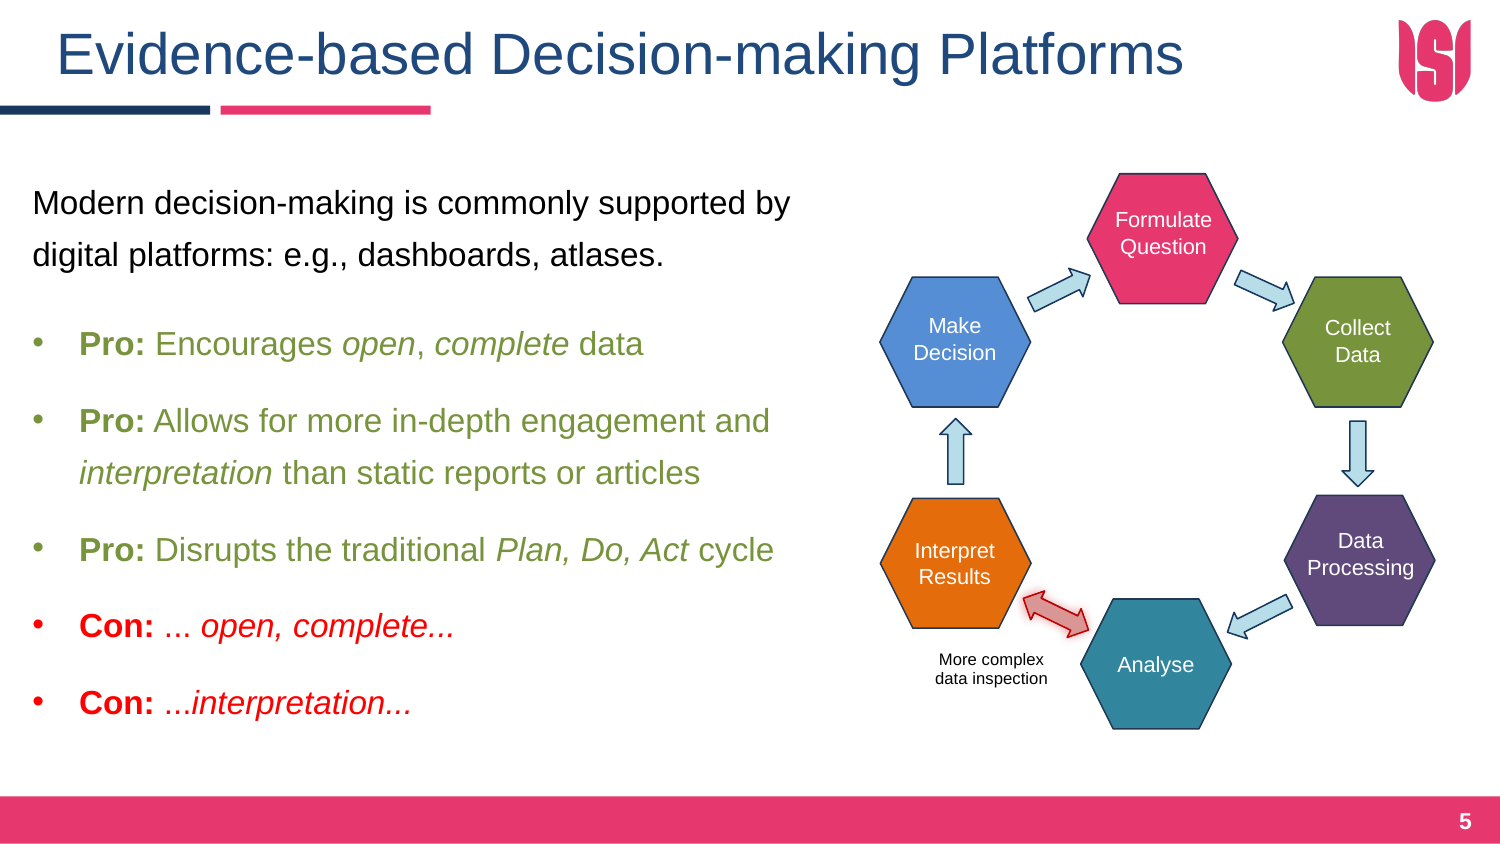

# Evidence-based Decision-making Platforms
Modern decision-making is commonly supported by digital platforms: e.g., dashboards, atlases.
Pro: Encourages open, complete data
Pro: Allows for more in-depth engagement and interpretation than static reports or articles
Pro: Disrupts the traditional Plan, Do, Act cycle
Con: ... open, complete...
Con: ...interpretation...

Formulate
Question

Make
Decision
Collect
Data

Data
Processing
Interpret
Results

More complex data inspection
Analyse